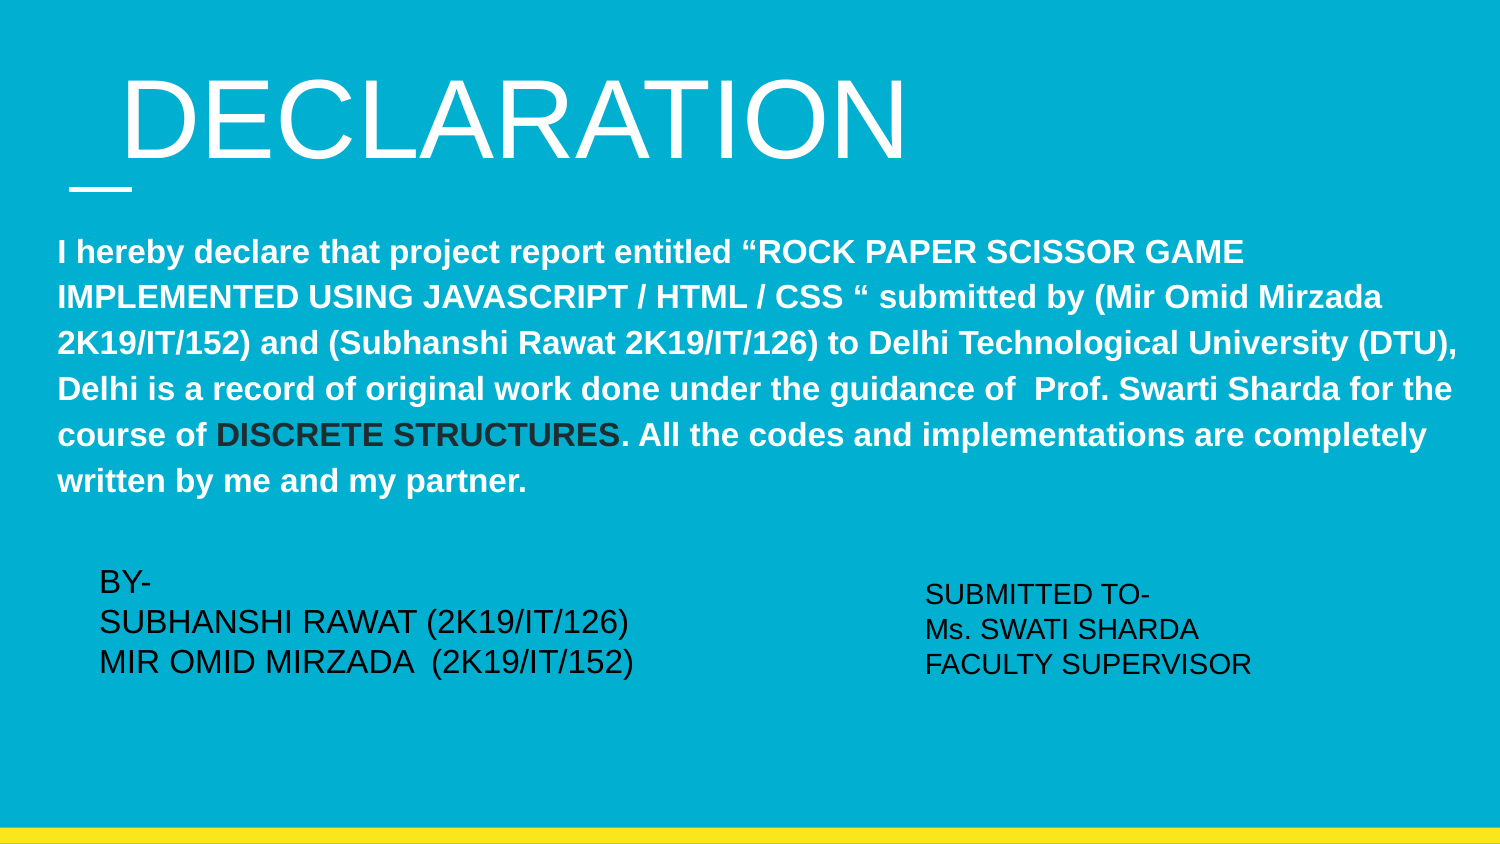

DECLARATION
# I hereby declare that project report entitled “ROCK PAPER SCISSOR GAME IMPLEMENTED USING JAVASCRIPT / HTML / CSS “ submitted by (Mir Omid Mirzada 2K19/IT/152) and (Subhanshi Rawat 2K19/IT/126) to Delhi Technological University (DTU), Delhi is a record of original work done under the guidance of  Prof. Swarti Sharda for the course of DISCRETE STRUCTURES. All the codes and implementations are completely written by me and my partner.

BY-
SUBHANSHI RAWAT (2K19/IT/126)
MIR OMID MIRZADA  (2K19/IT/152)
SUBMITTED TO-
Ms. SWATI SHARDA
FACULTY SUPERVISOR